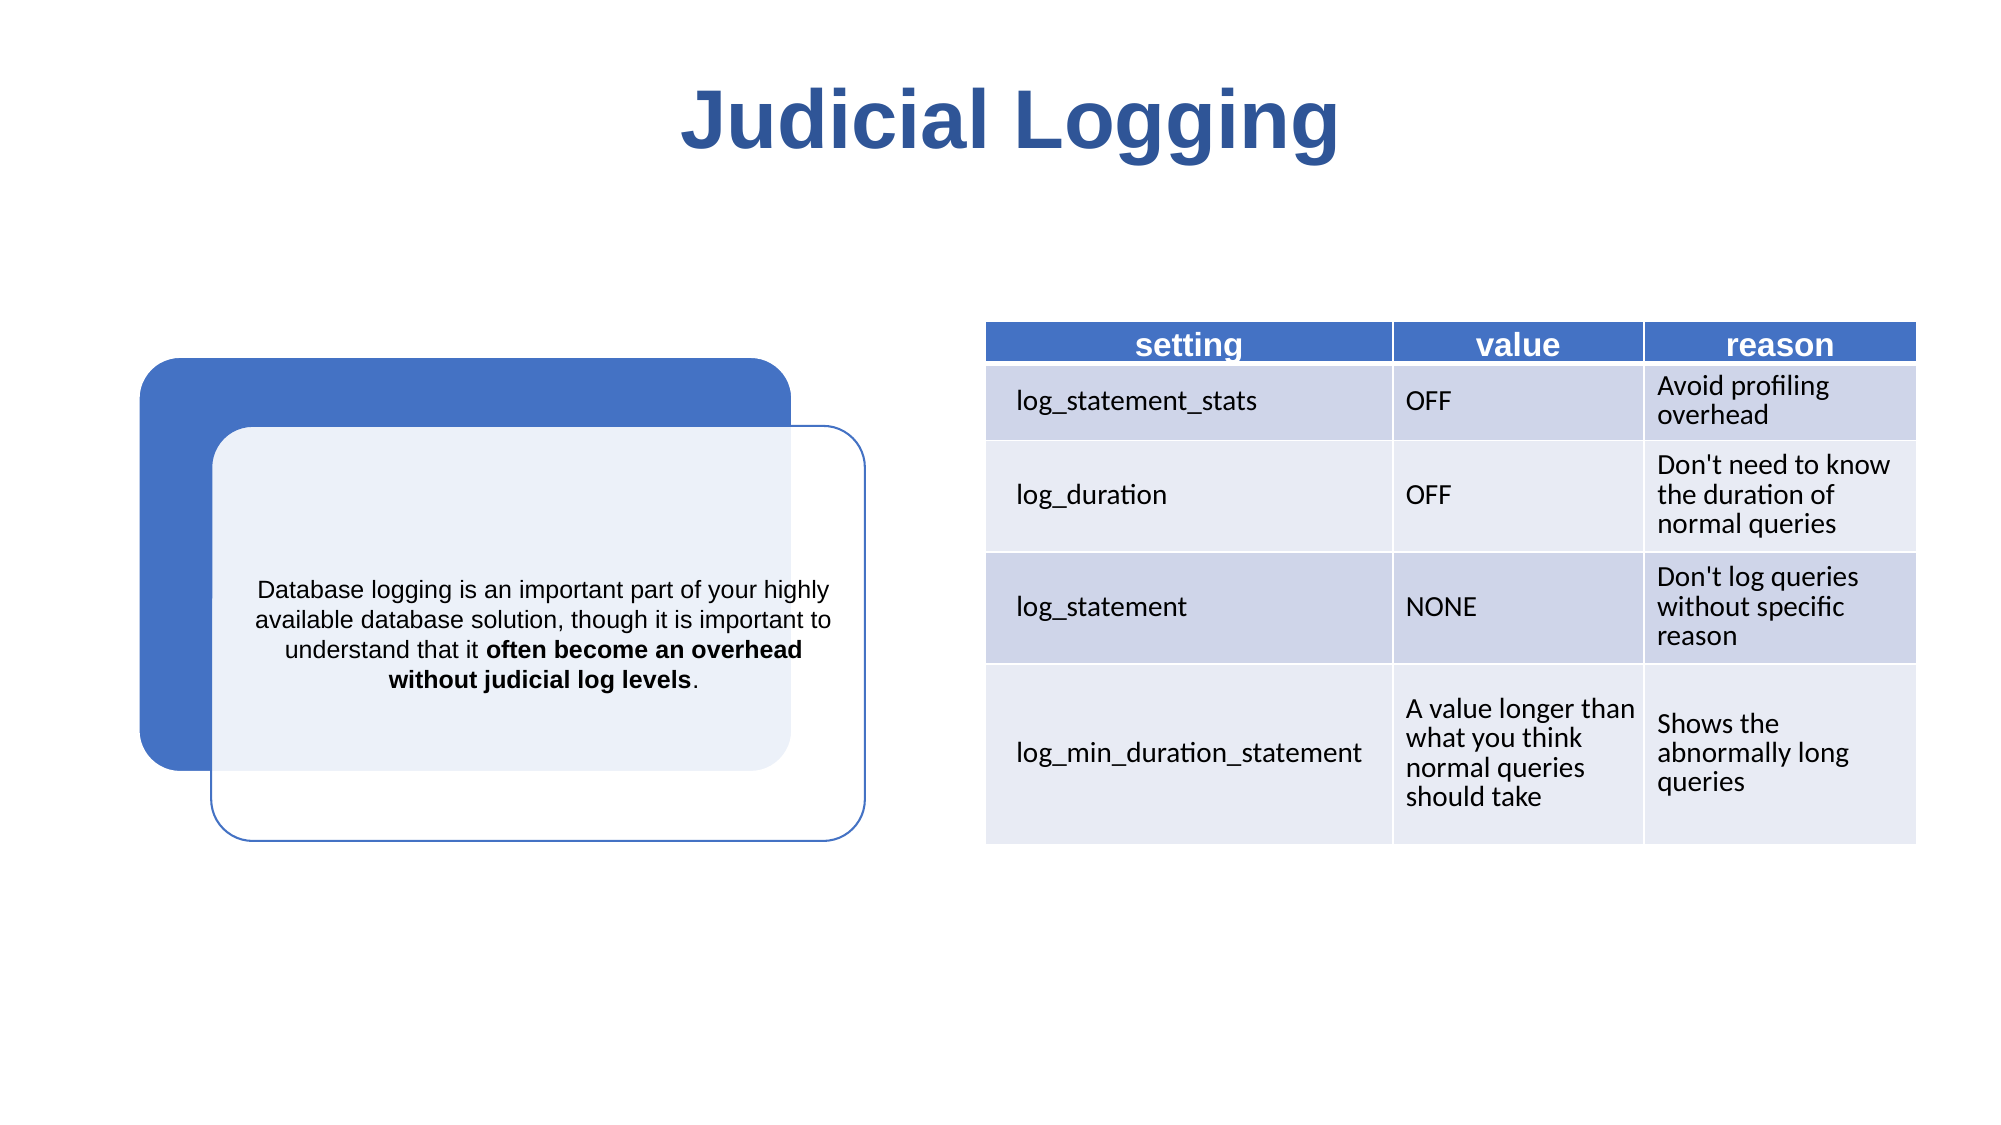

# Judicial Logging
| setting | value | reason |
| --- | --- | --- |
| log\_statement\_stats | OFF | Avoid profiling overhead |
| log\_duration | OFF | Don't need to know the duration of normal queries |
| log\_statement | NONE | Don't log queries without specific reason |
| log\_min\_duration\_statement | A value longer than what you think normal queries should take | Shows the abnormally long queries |
Database logging is an important part of your highly available database solution, though it is important to understand that it often become an overhead without judicial log levels.